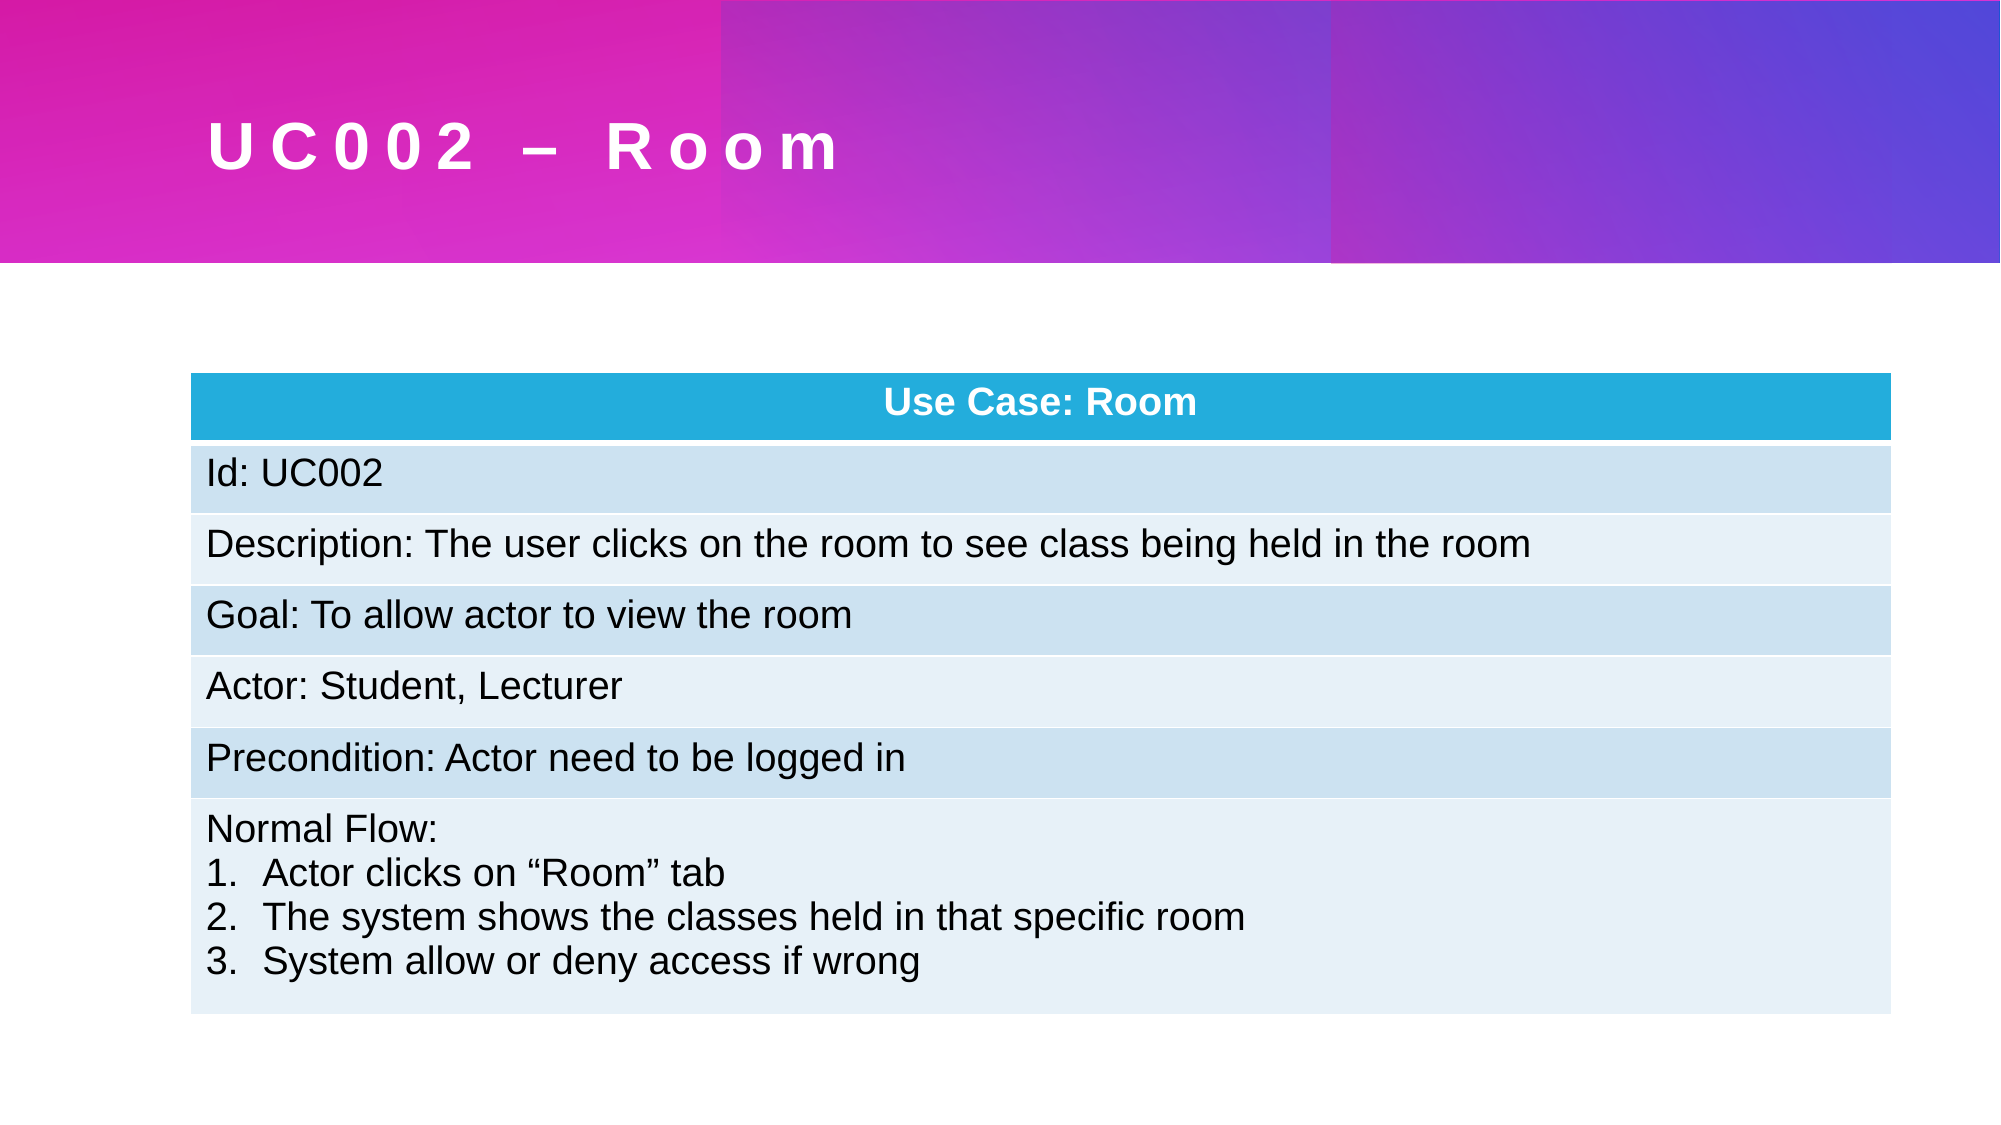

# UC002 – Room
| Use Case: Room |
| --- |
| Id: UC002 |
| Description: The user clicks on the room to see class being held in the room |
| Goal: To allow actor to view the room |
| Actor: Student, Lecturer |
| Precondition: Actor need to be logged in |
| Normal Flow: Actor clicks on “Room” tab The system shows the classes held in that specific room System allow or deny access if wrong |